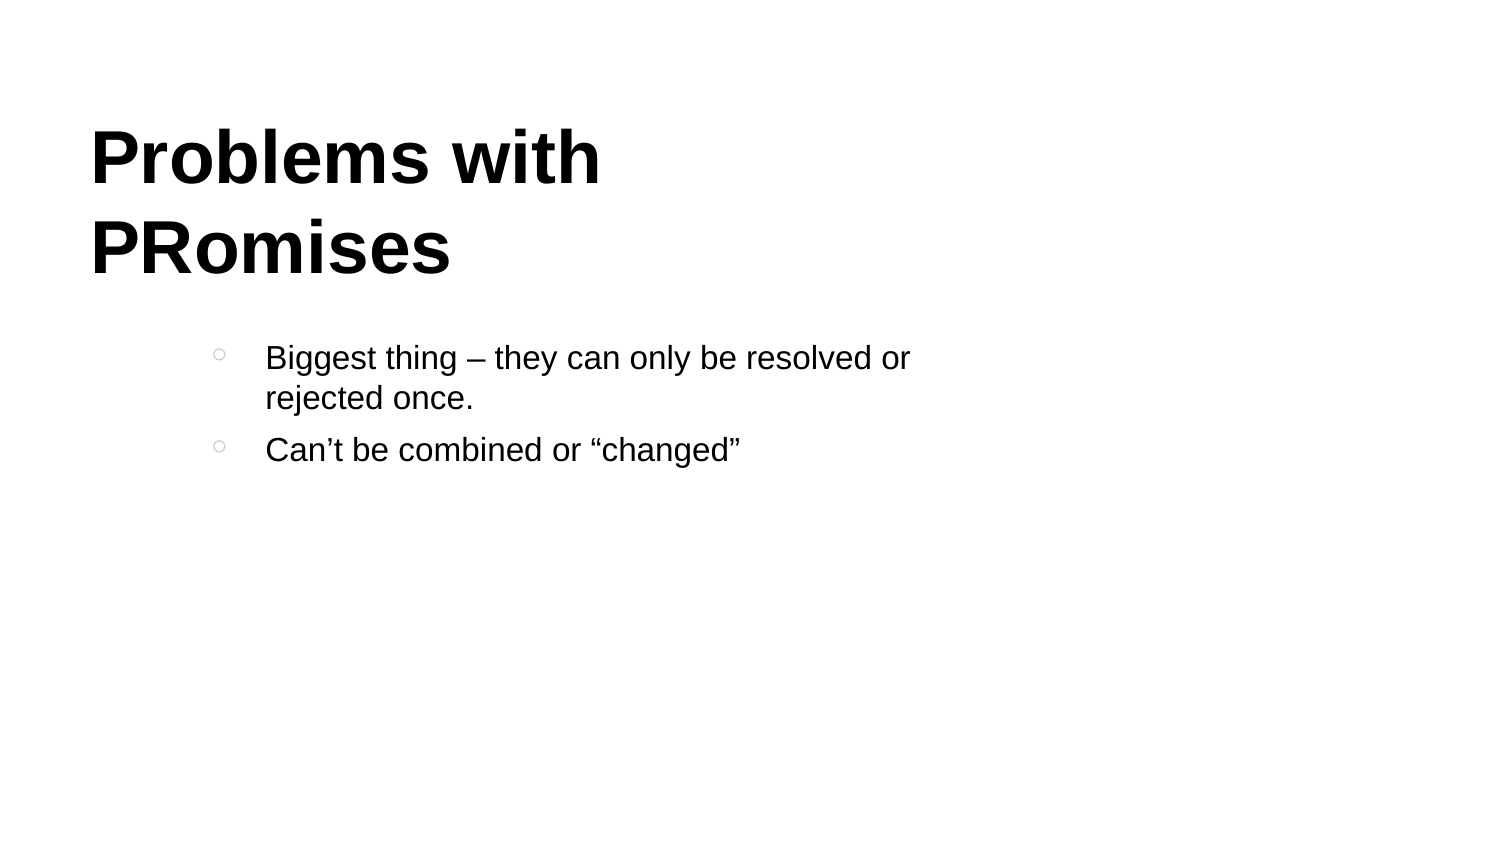

# Problems with PRomises
Biggest thing – they can only be resolved or rejected once.
Can’t be combined or “changed”